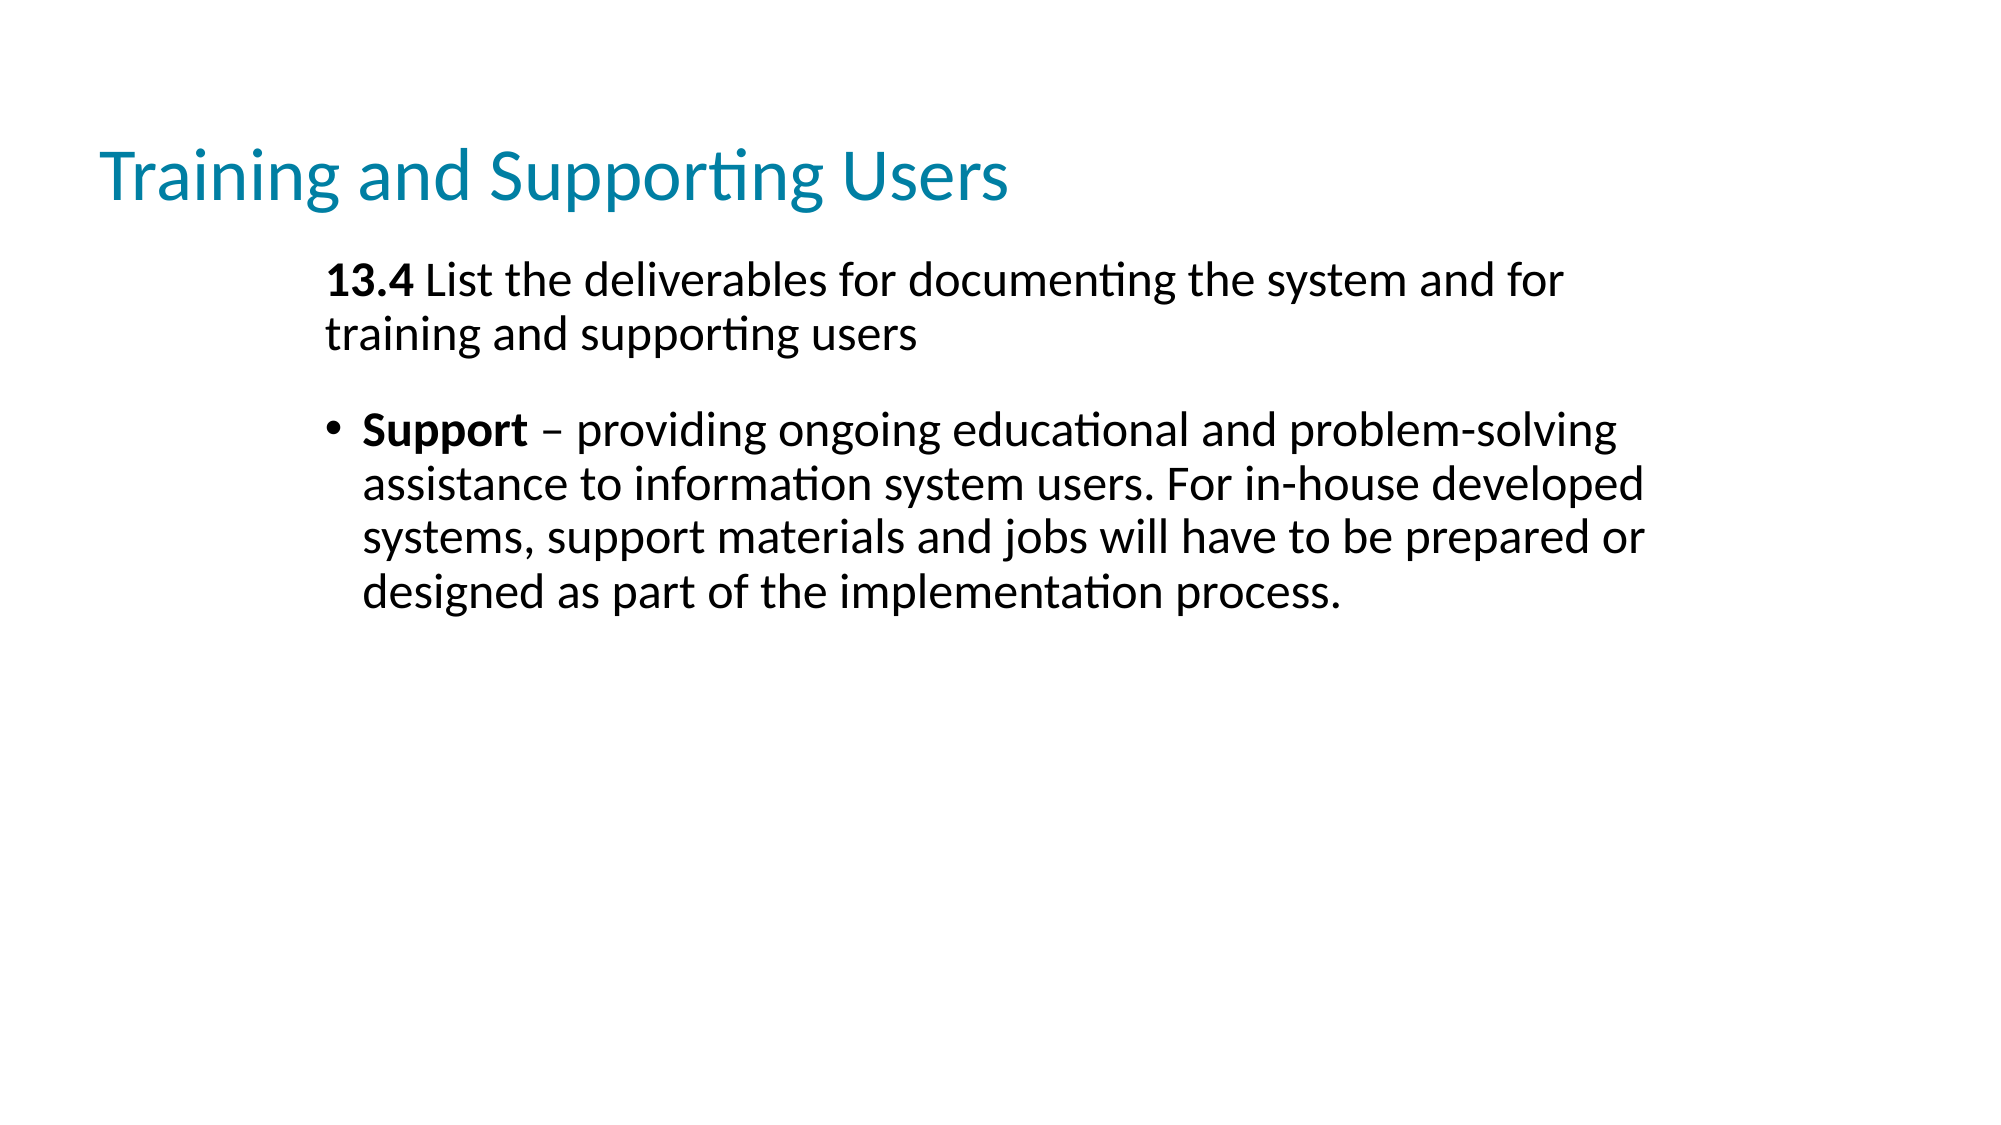

# Training and Supporting Users
13.4 List the deliverables for documenting the system and for training and supporting users
Support – providing ongoing educational and problem-solving assistance to information system users. For in-house developed systems, support materials and jobs will have to be prepared or designed as part of the implementation process.